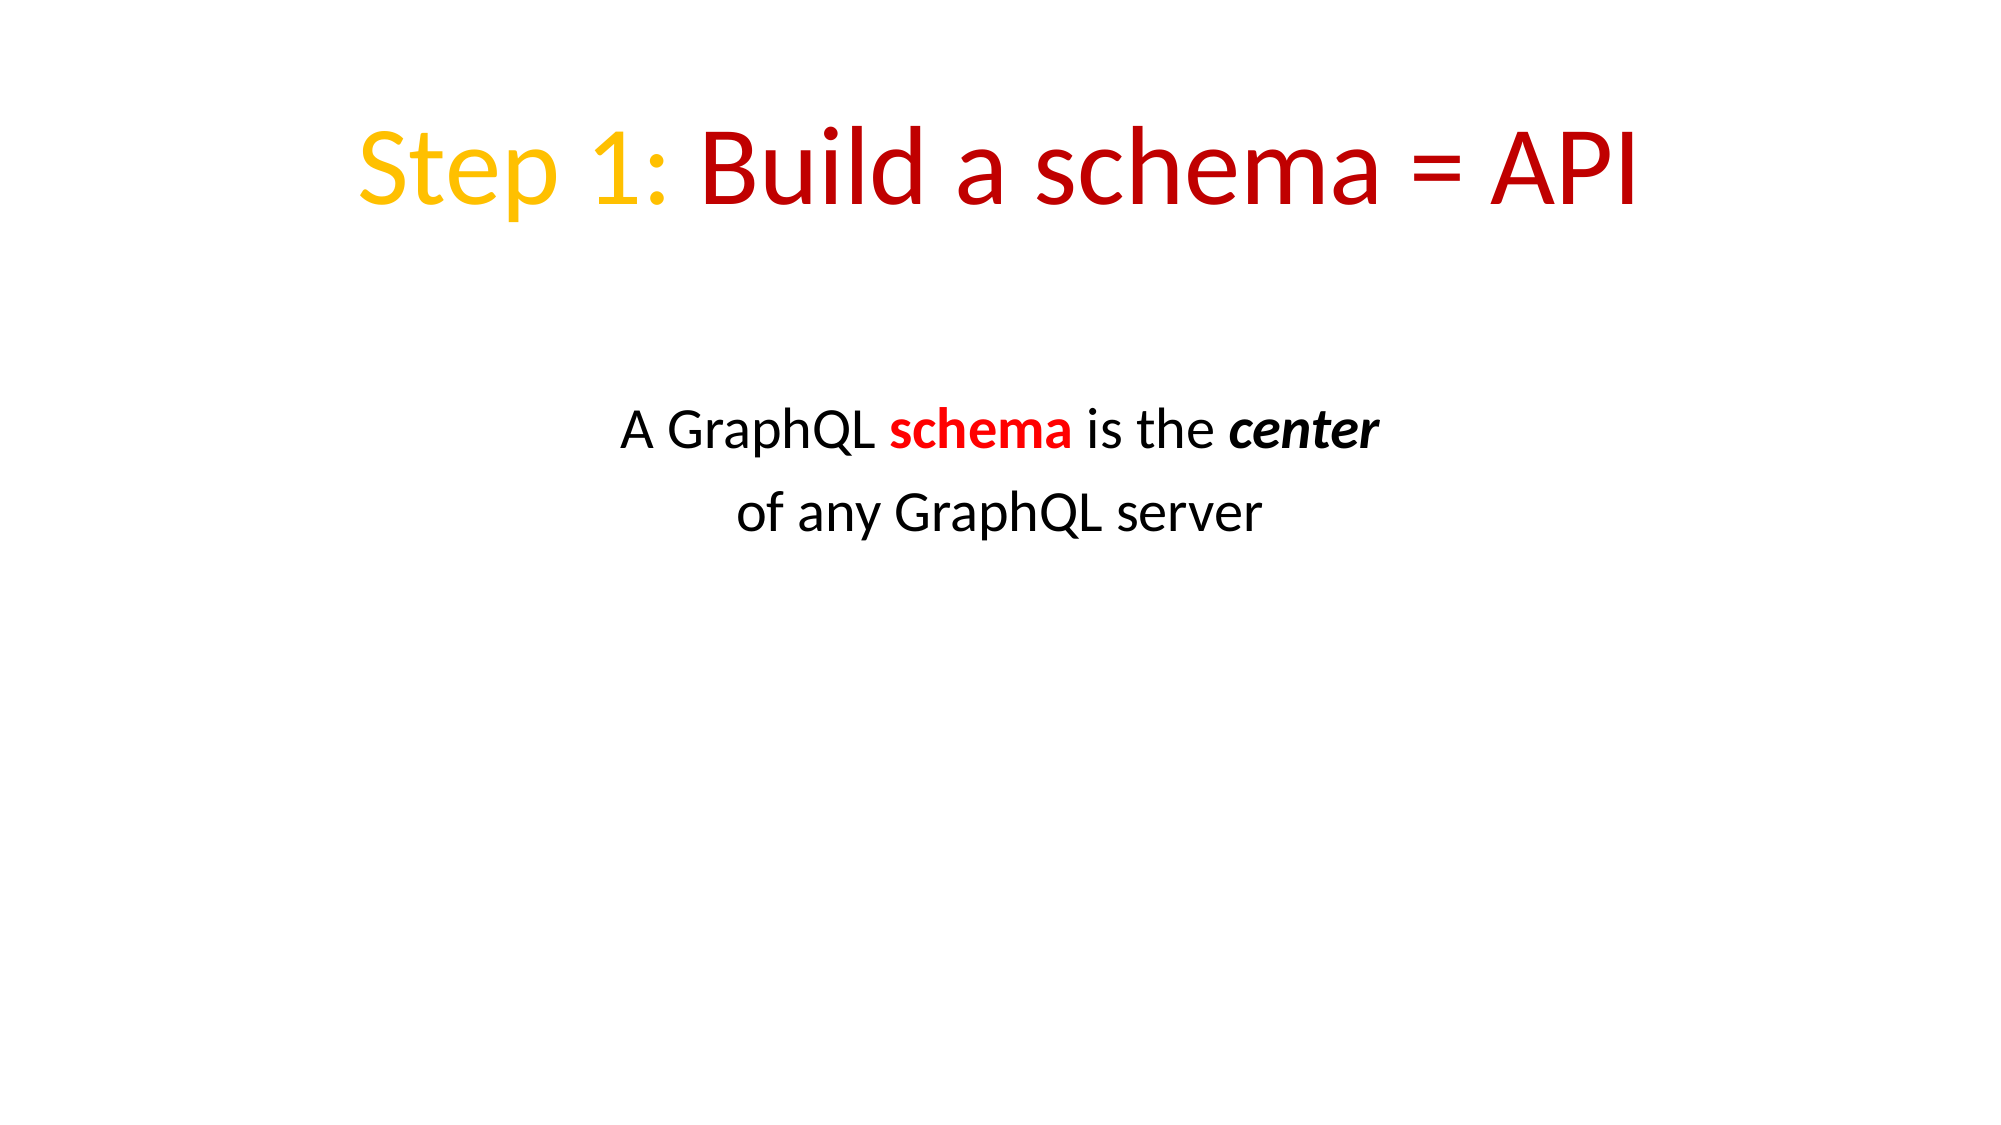

# Step 1: Build a schema = API

A GraphQL schema is the center
of any GraphQL server